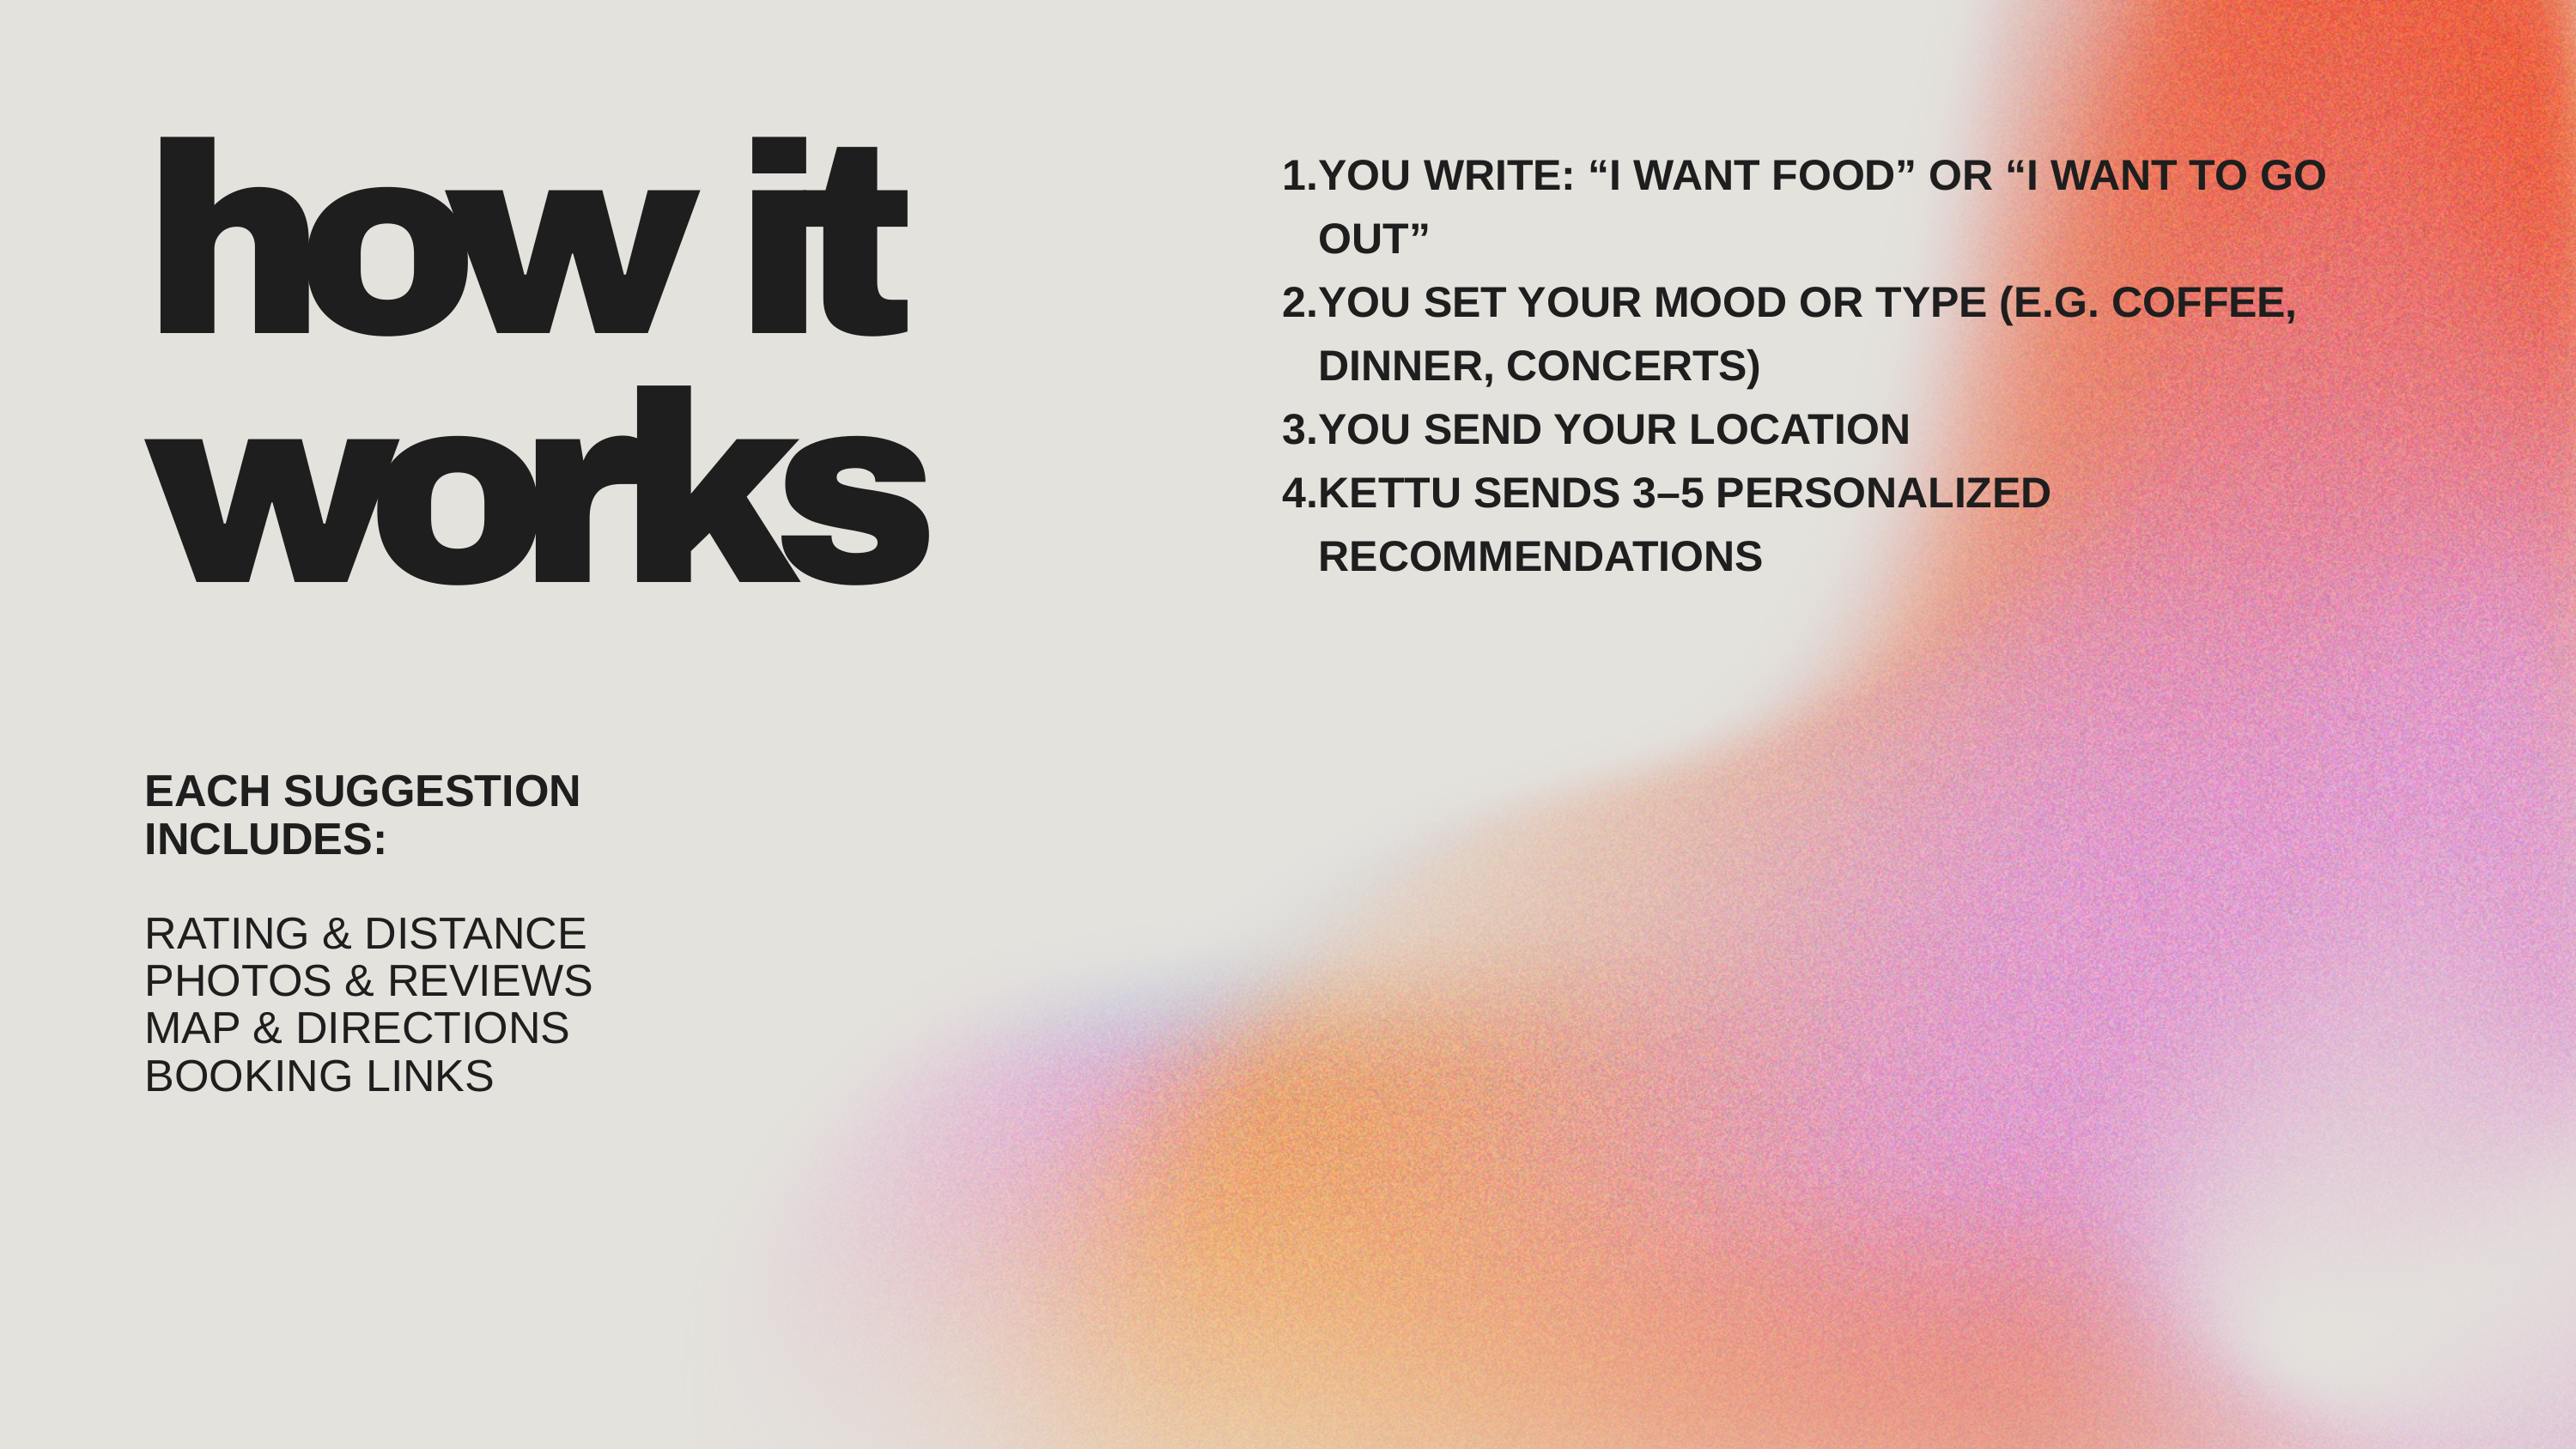

YOU WRITE: “I WANT FOOD” OR “I WANT TO GO OUT”
YOU SET YOUR MOOD OR TYPE (E.G. COFFEE, DINNER, CONCERTS)
YOU SEND YOUR LOCATION
KETTU SENDS 3–5 PERSONALIZED RECOMMENDATIONS

how it works
EACH SUGGESTION INCLUDES:

RATING & DISTANCE
PHOTOS & REVIEWS
MAP & DIRECTIONS
BOOKING LINKS